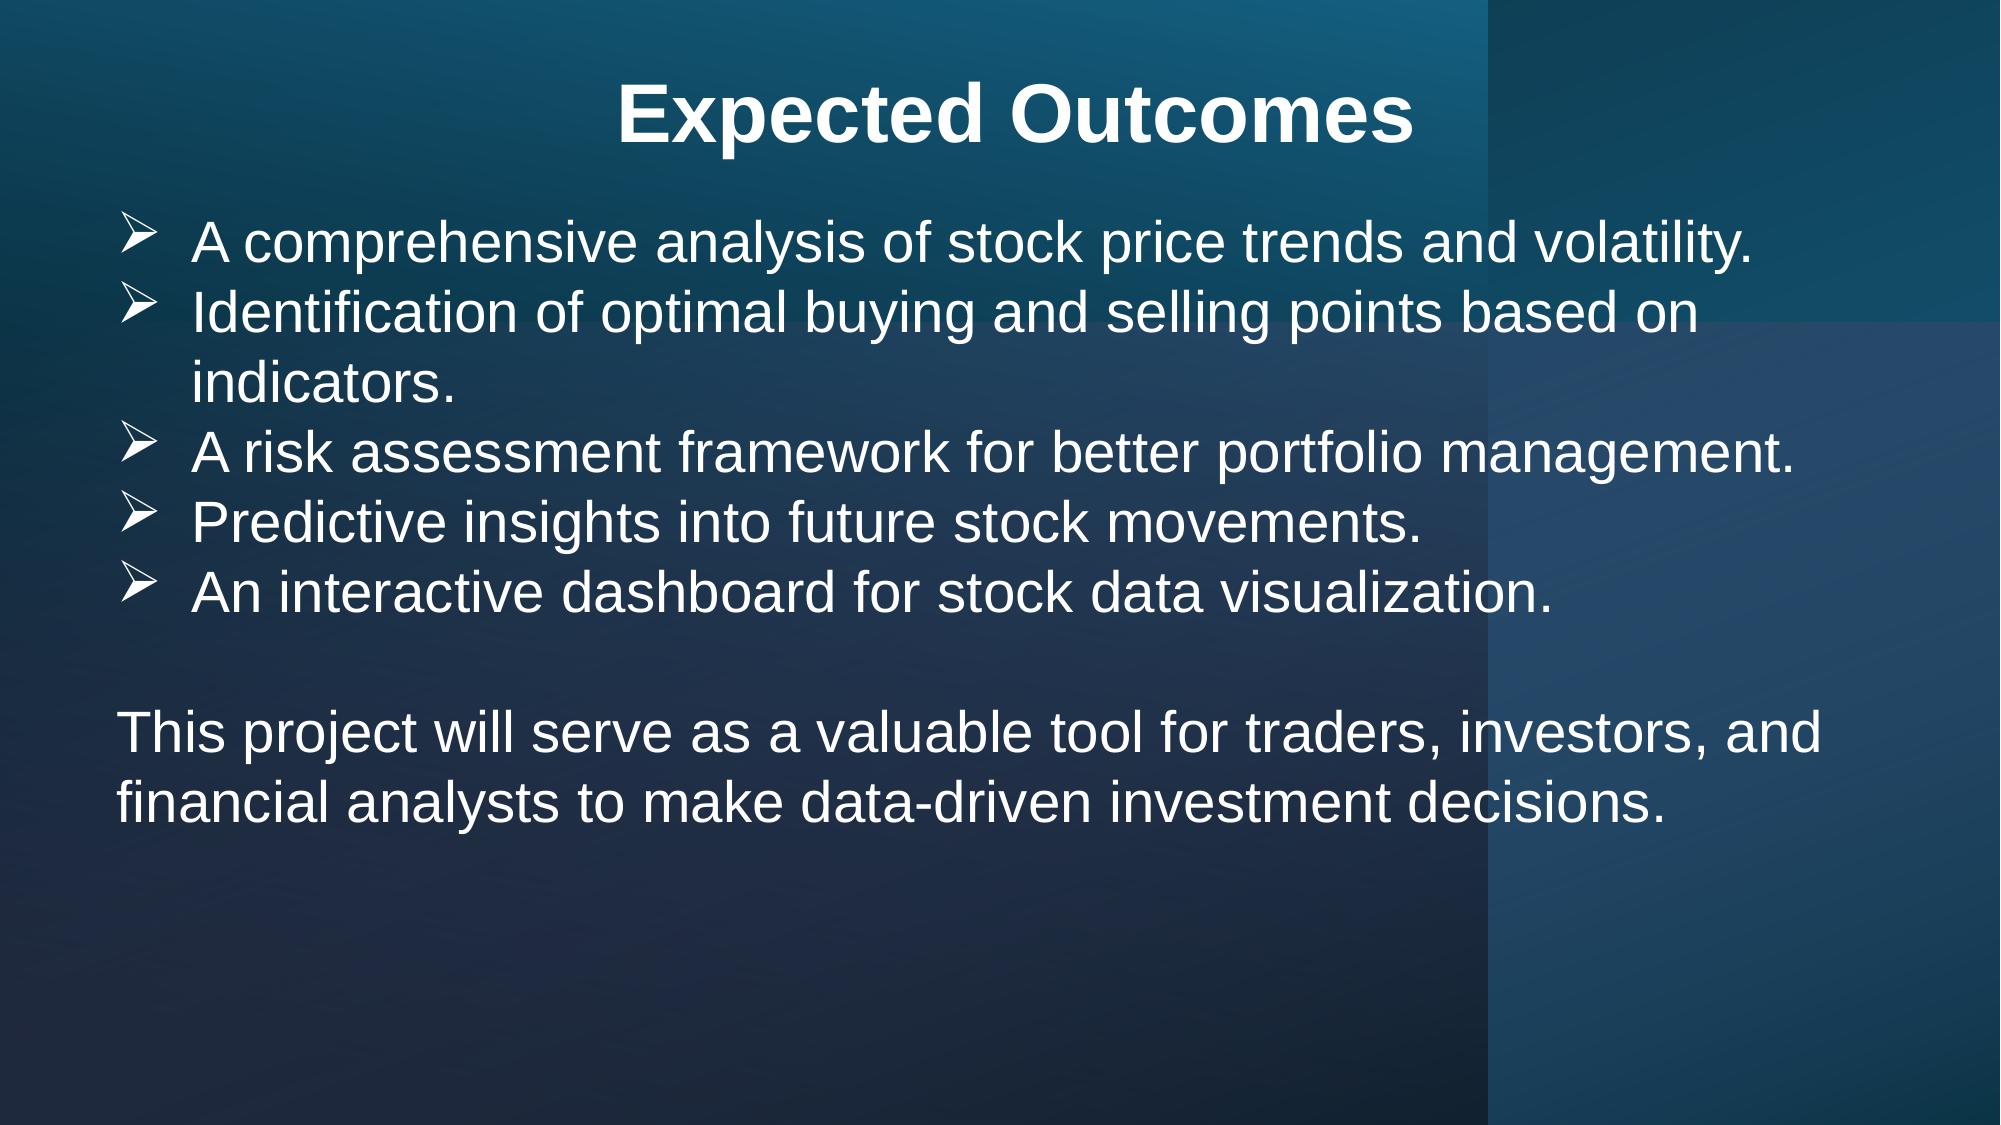

Expected Outcomes

A comprehensive analysis of stock price trends and volatility.
Identification of optimal buying and selling points based on indicators.
A risk assessment framework for better portfolio management.
Predictive insights into future stock movements.
An interactive dashboard for stock data visualization.

This project will serve as a valuable tool for traders, investors, and financial analysts to make data-driven investment decisions.